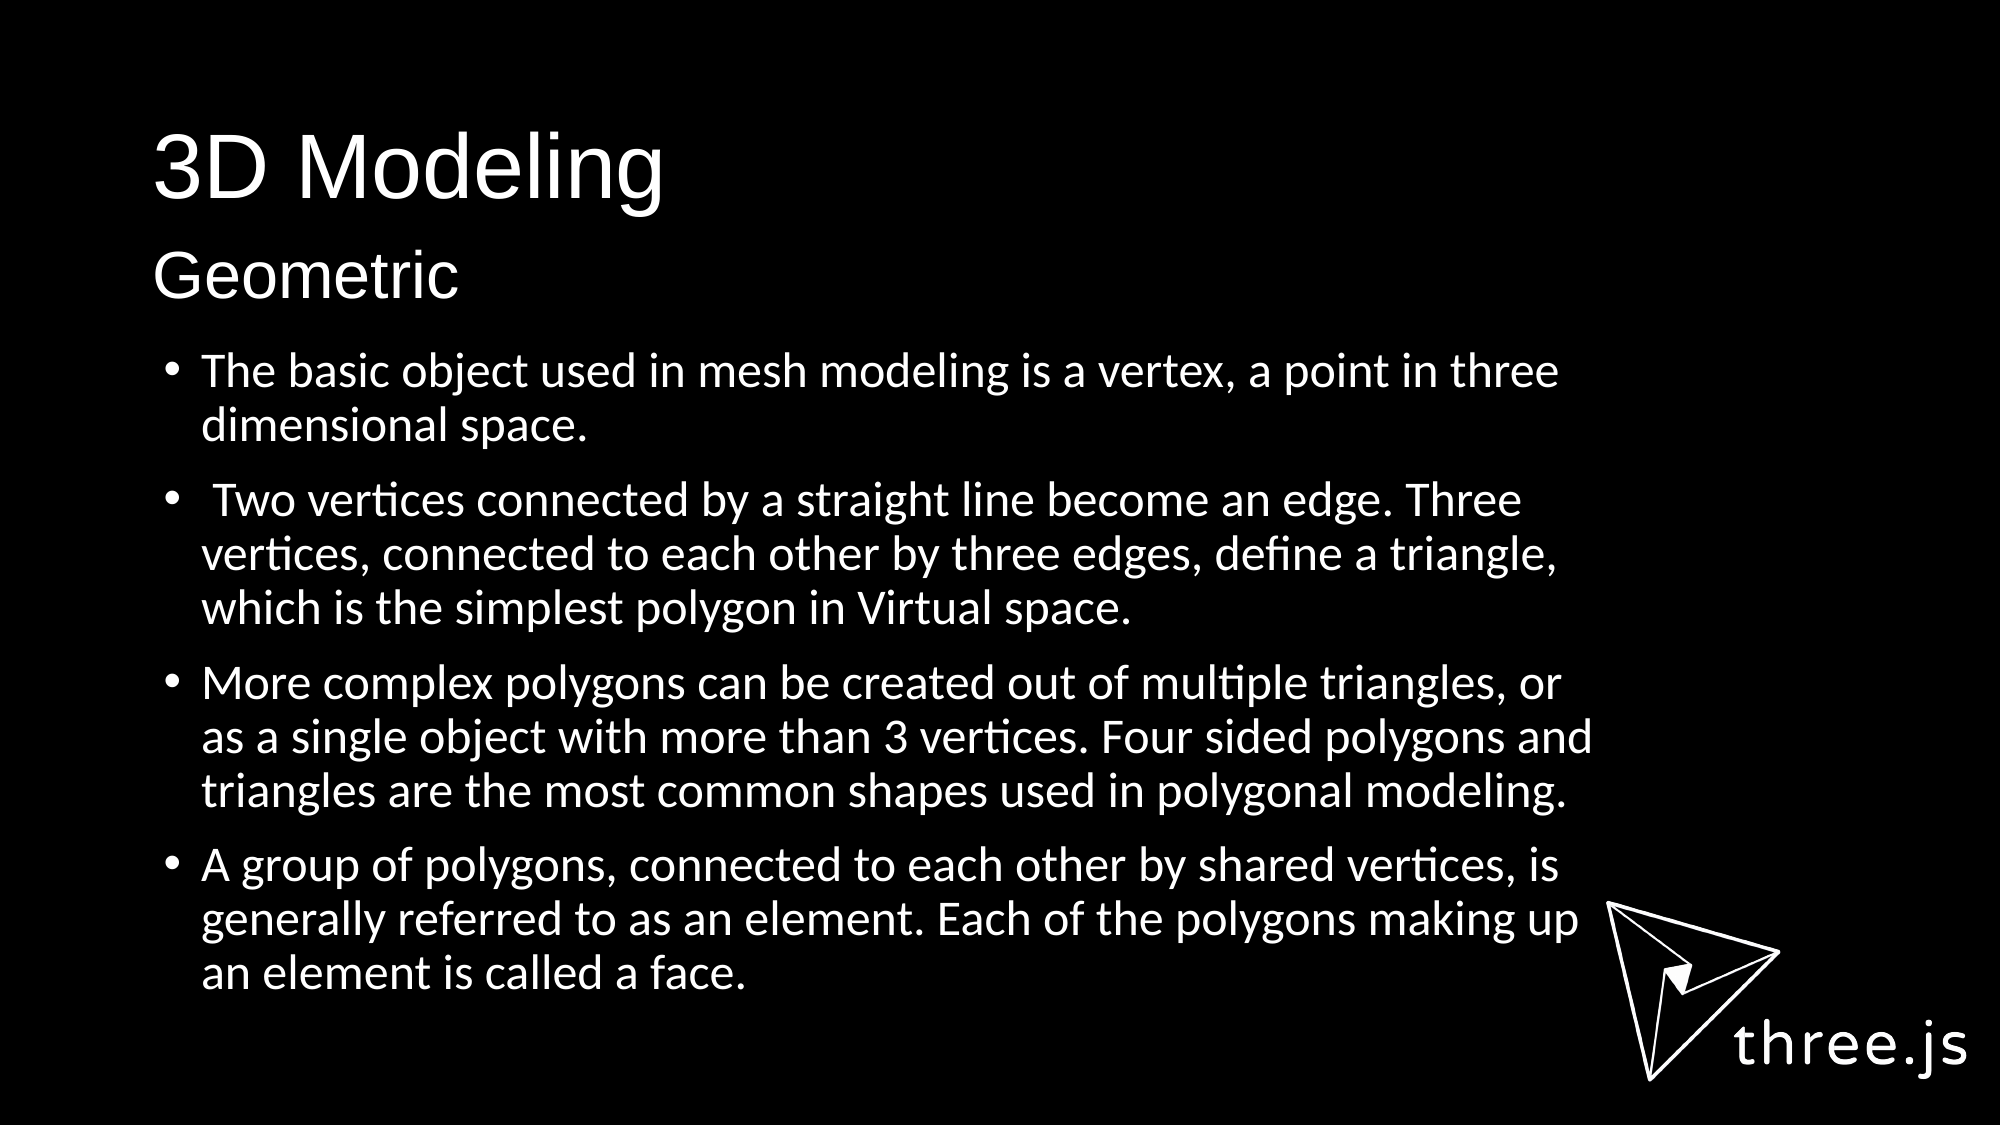

3D Modeling
Geometric
The basic object used in mesh modeling is a vertex, a point in three dimensional space.
 Two vertices connected by a straight line become an edge. Three vertices, connected to each other by three edges, define a triangle, which is the simplest polygon in Virtual space.
More complex polygons can be created out of multiple triangles, or as a single object with more than 3 vertices. Four sided polygons and triangles are the most common shapes used in polygonal modeling.
A group of polygons, connected to each other by shared vertices, is generally referred to as an element. Each of the polygons making up an element is called a face.